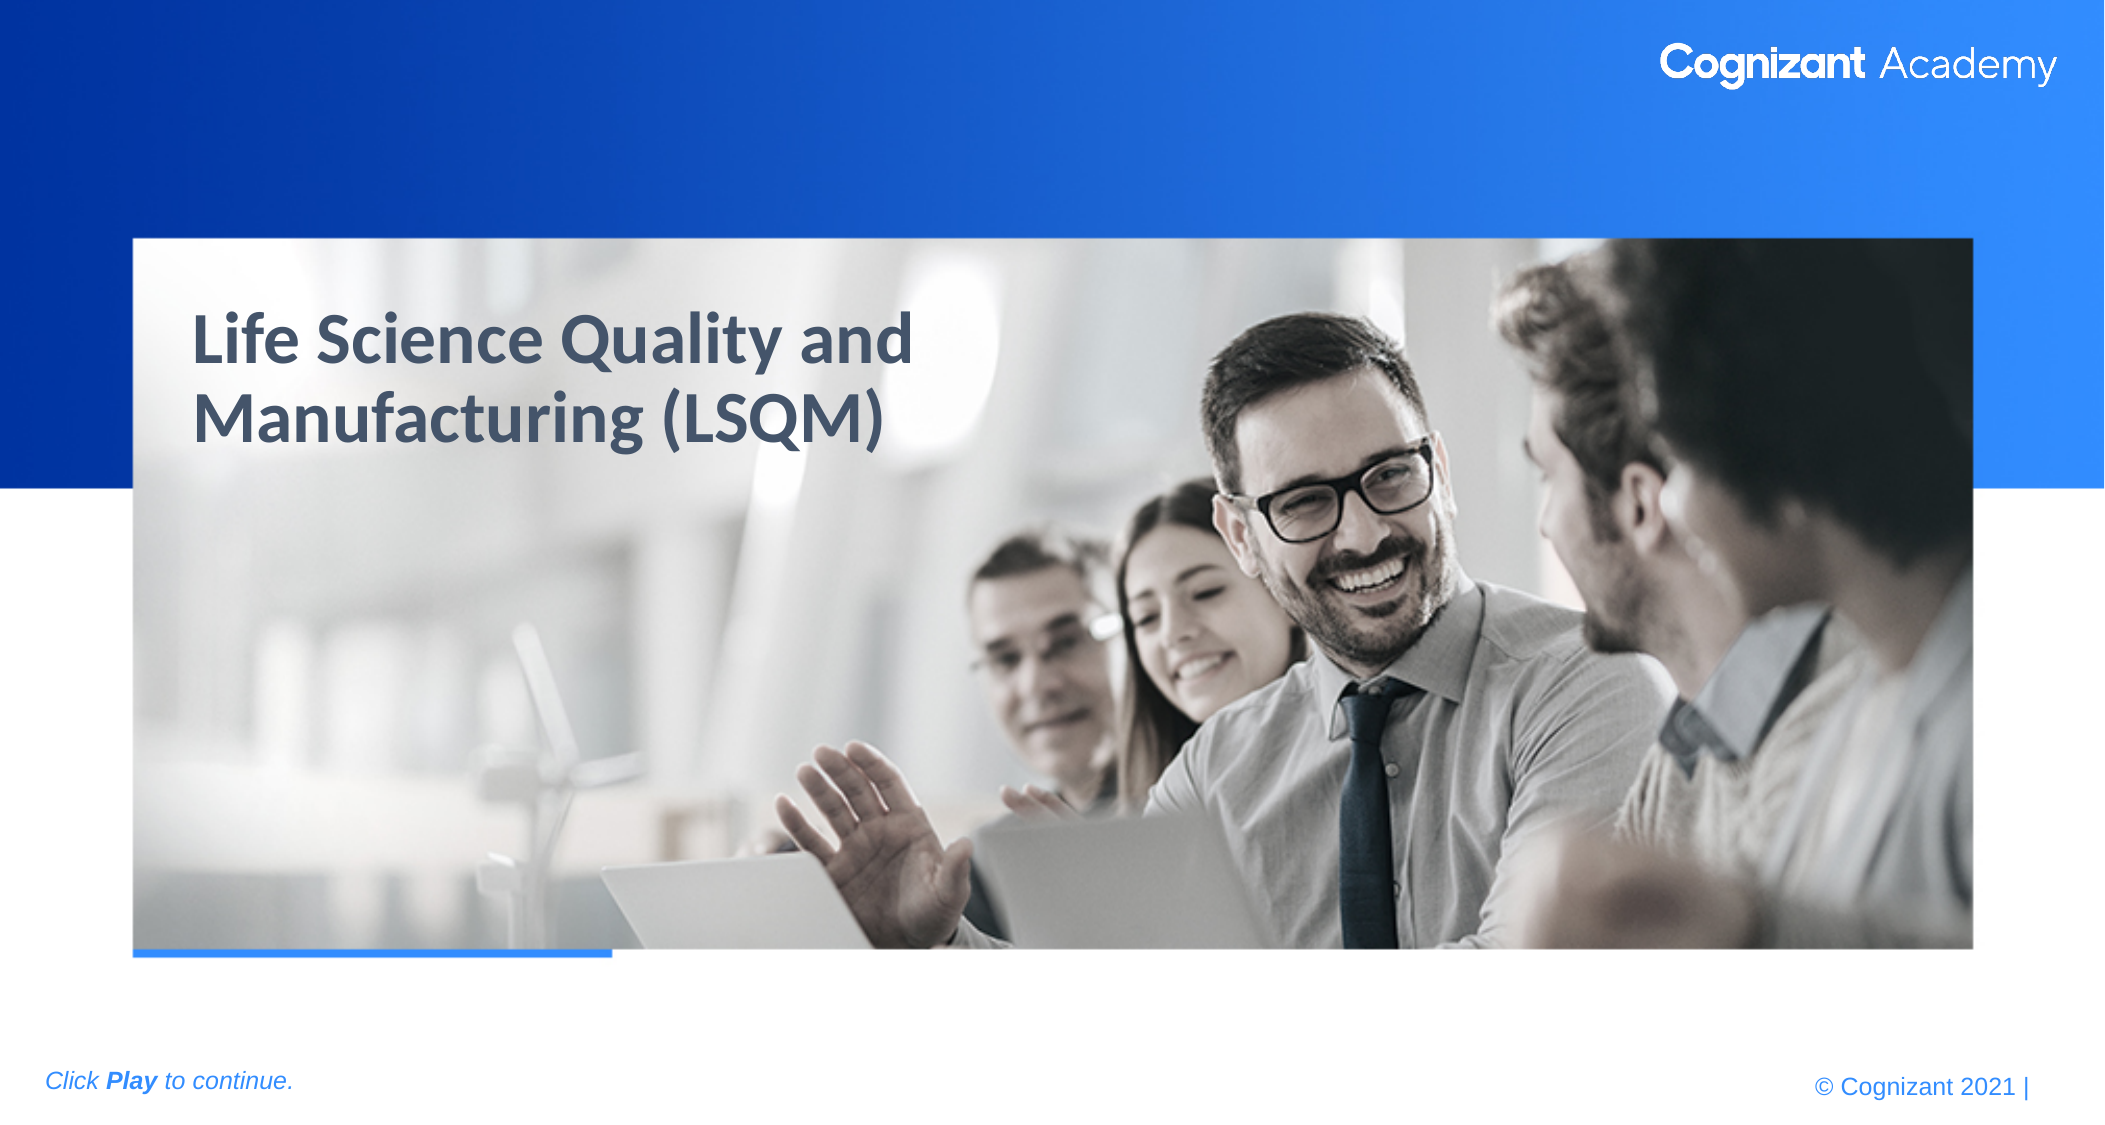

# Life Science Quality and Manufacturing (LSQM)
Click Play to continue.